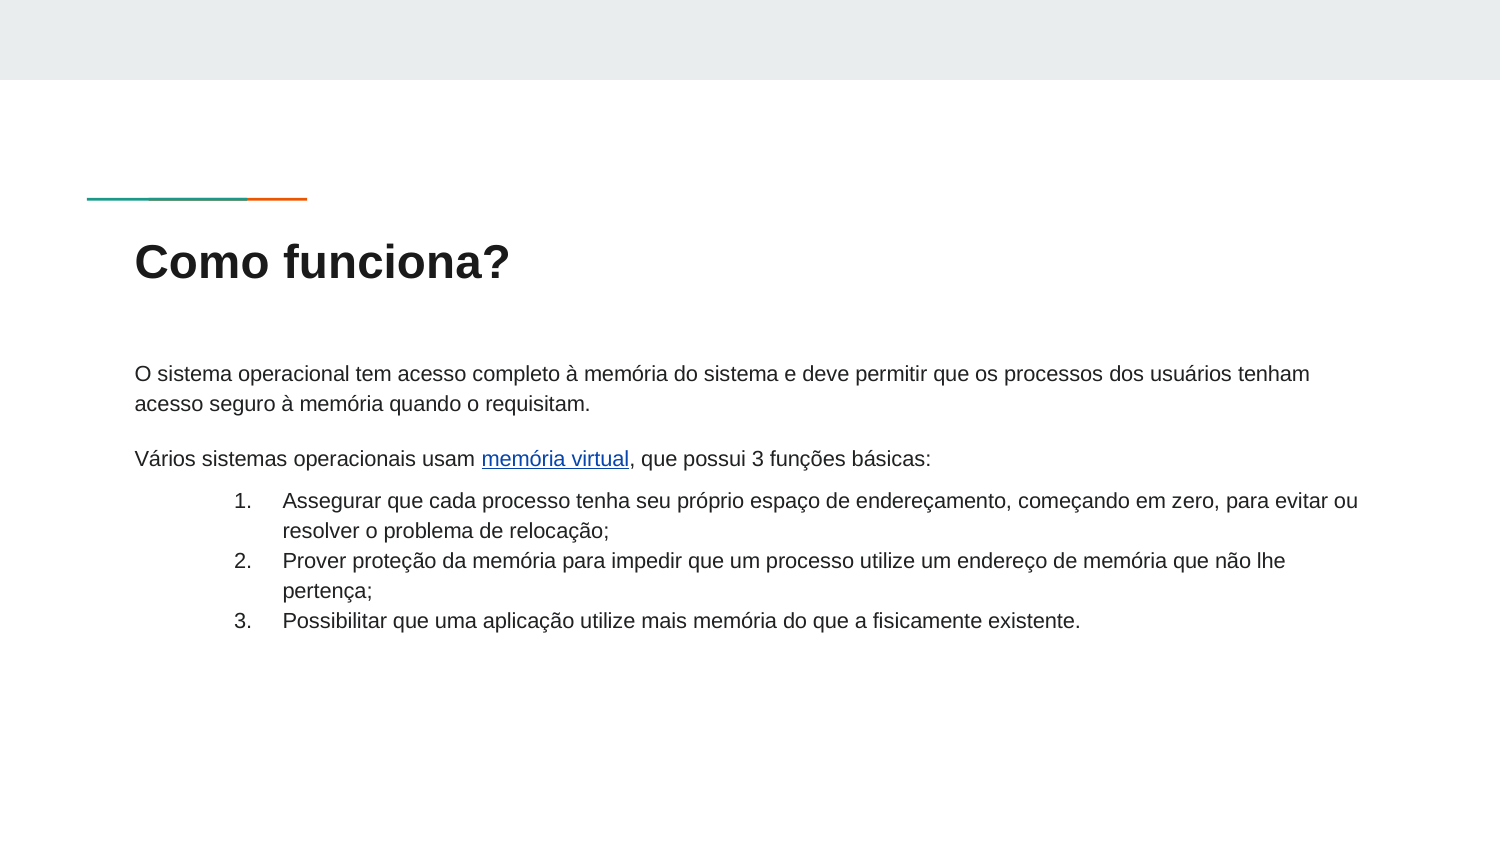

# Como funciona?
O sistema operacional tem acesso completo à memória do sistema e deve permitir que os processos dos usuários tenham acesso seguro à memória quando o requisitam.
Vários sistemas operacionais usam memória virtual, que possui 3 funções básicas:
Assegurar que cada processo tenha seu próprio espaço de endereçamento, começando em zero, para evitar ou resolver o problema de relocação;
Prover proteção da memória para impedir que um processo utilize um endereço de memória que não lhe pertença;
Possibilitar que uma aplicação utilize mais memória do que a fisicamente existente.